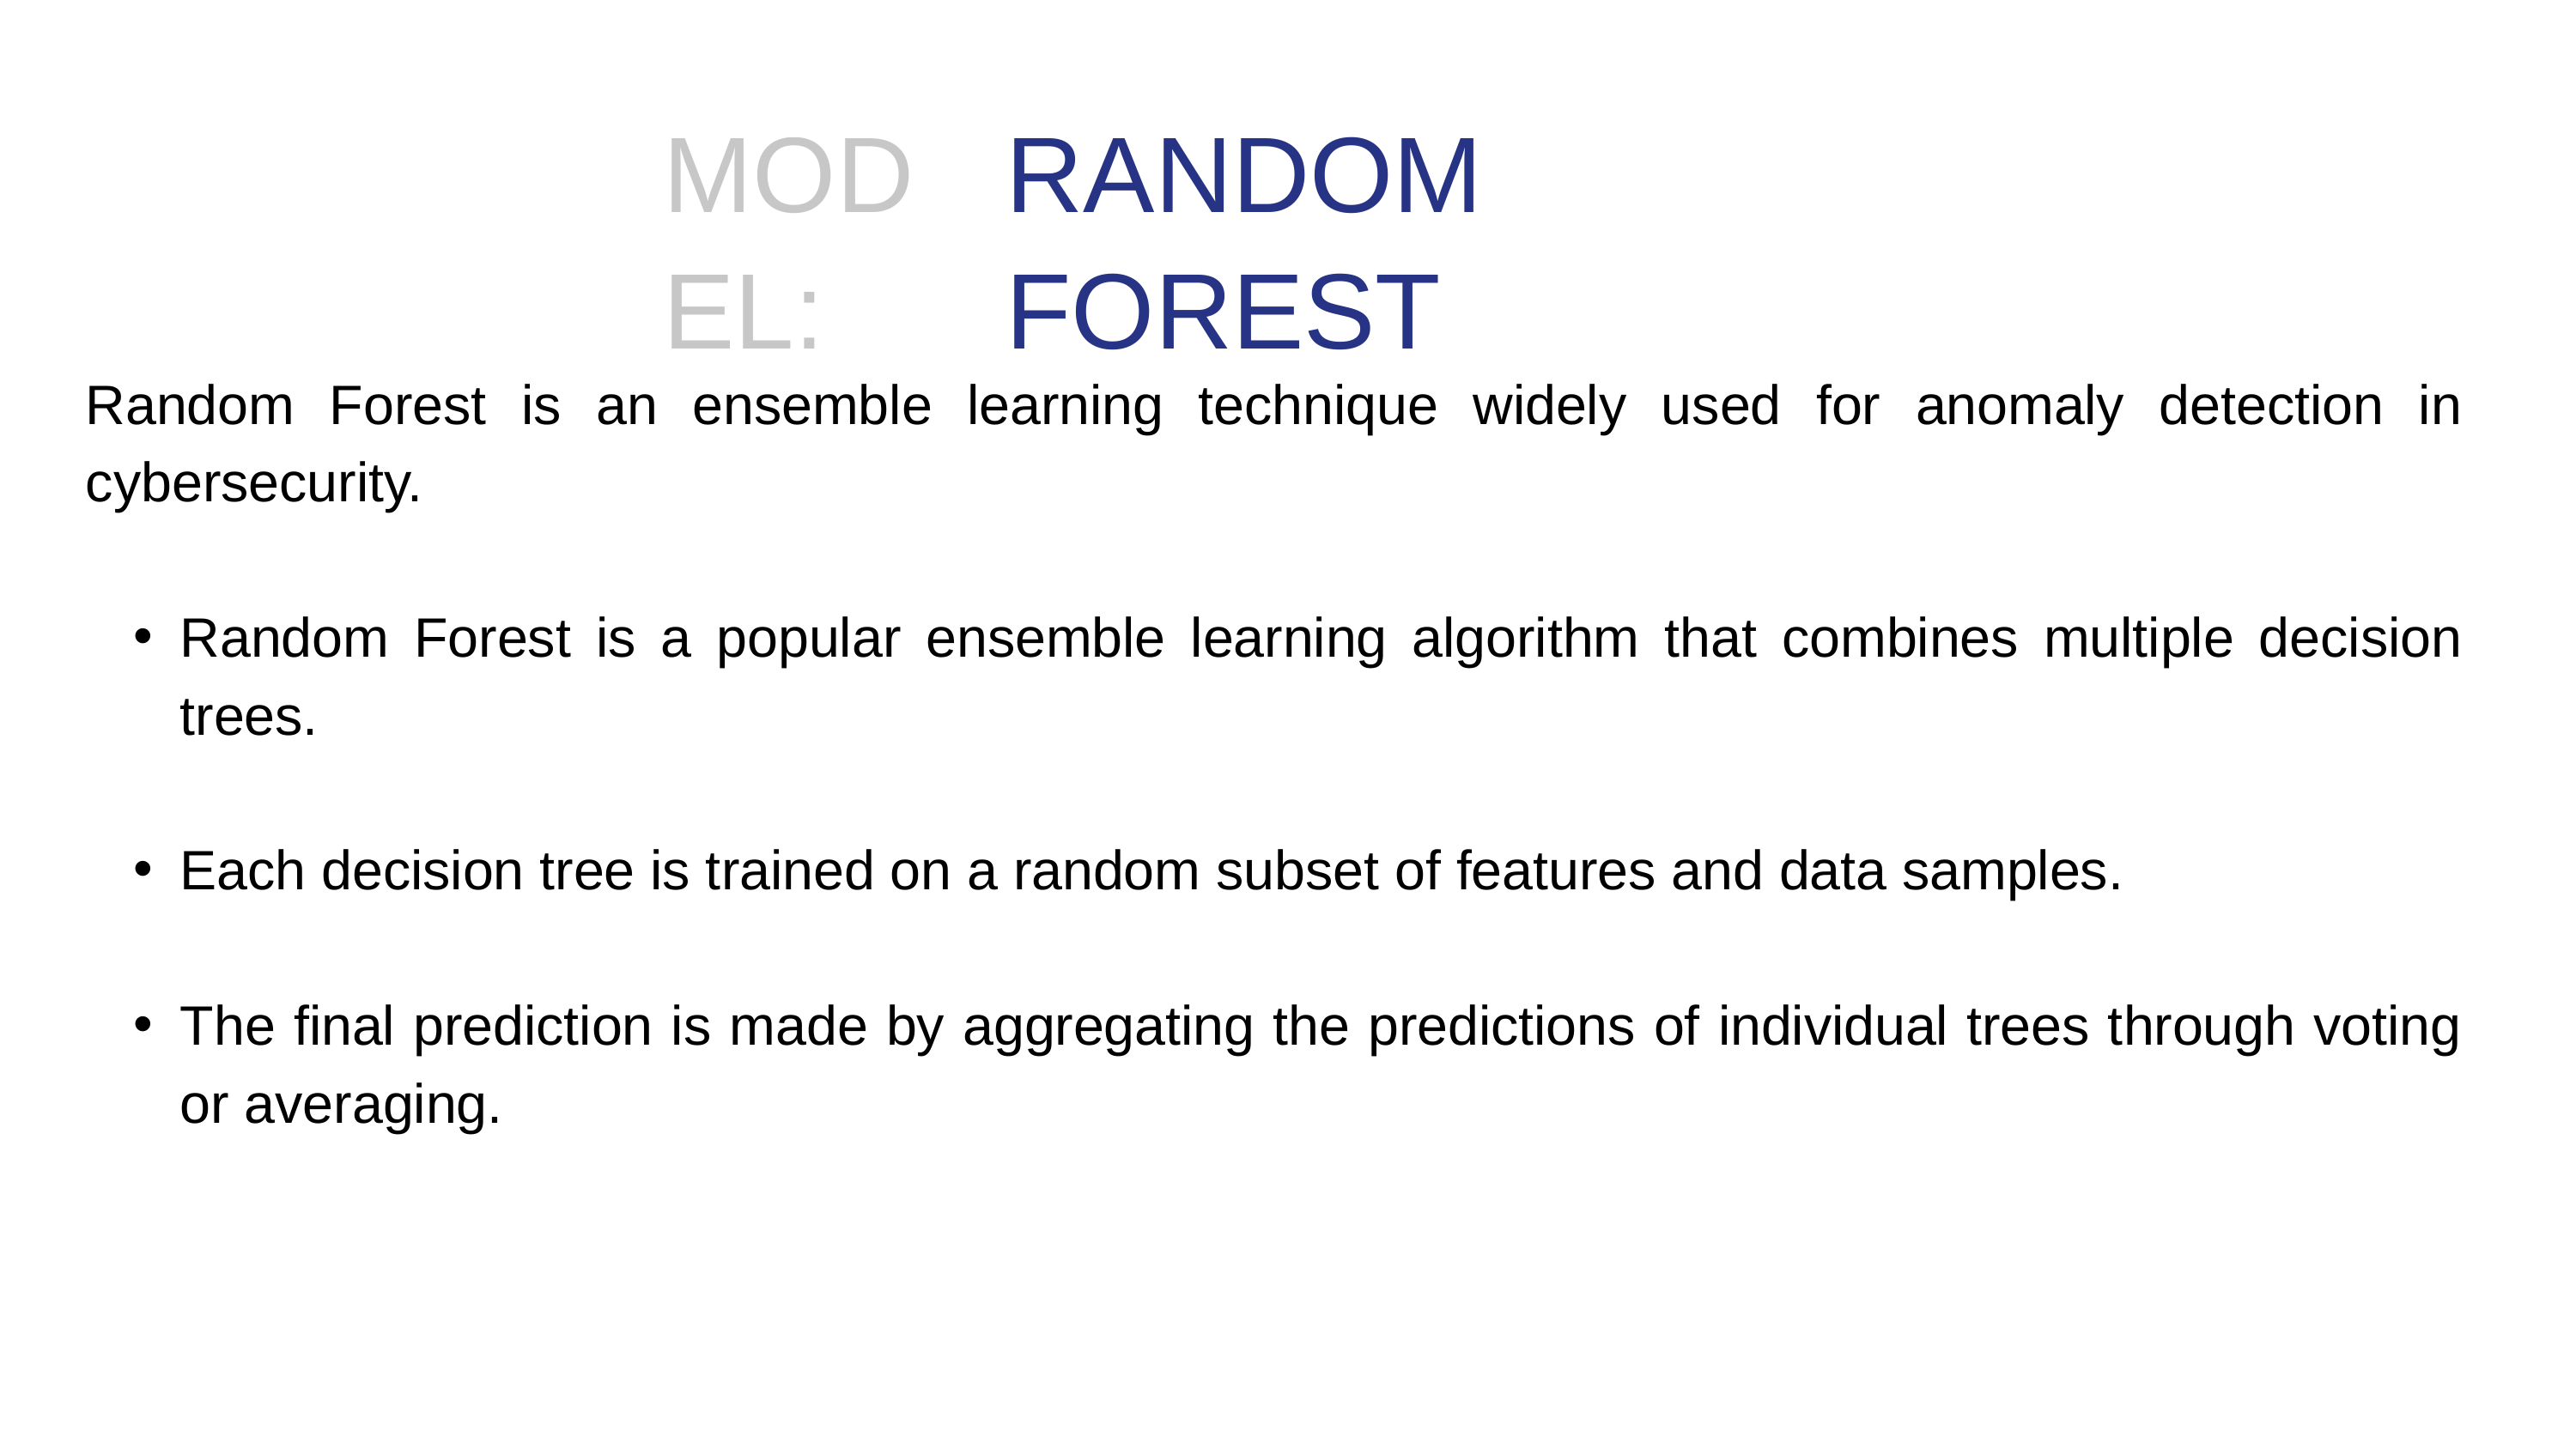

MODEL:
RANDOM FOREST
Random Forest is an ensemble learning technique widely used for anomaly detection in cybersecurity.

Random Forest is a popular ensemble learning algorithm that combines multiple decision trees.

Each decision tree is trained on a random subset of features and data samples.

The final prediction is made by aggregating the predictions of individual trees through voting or averaging.